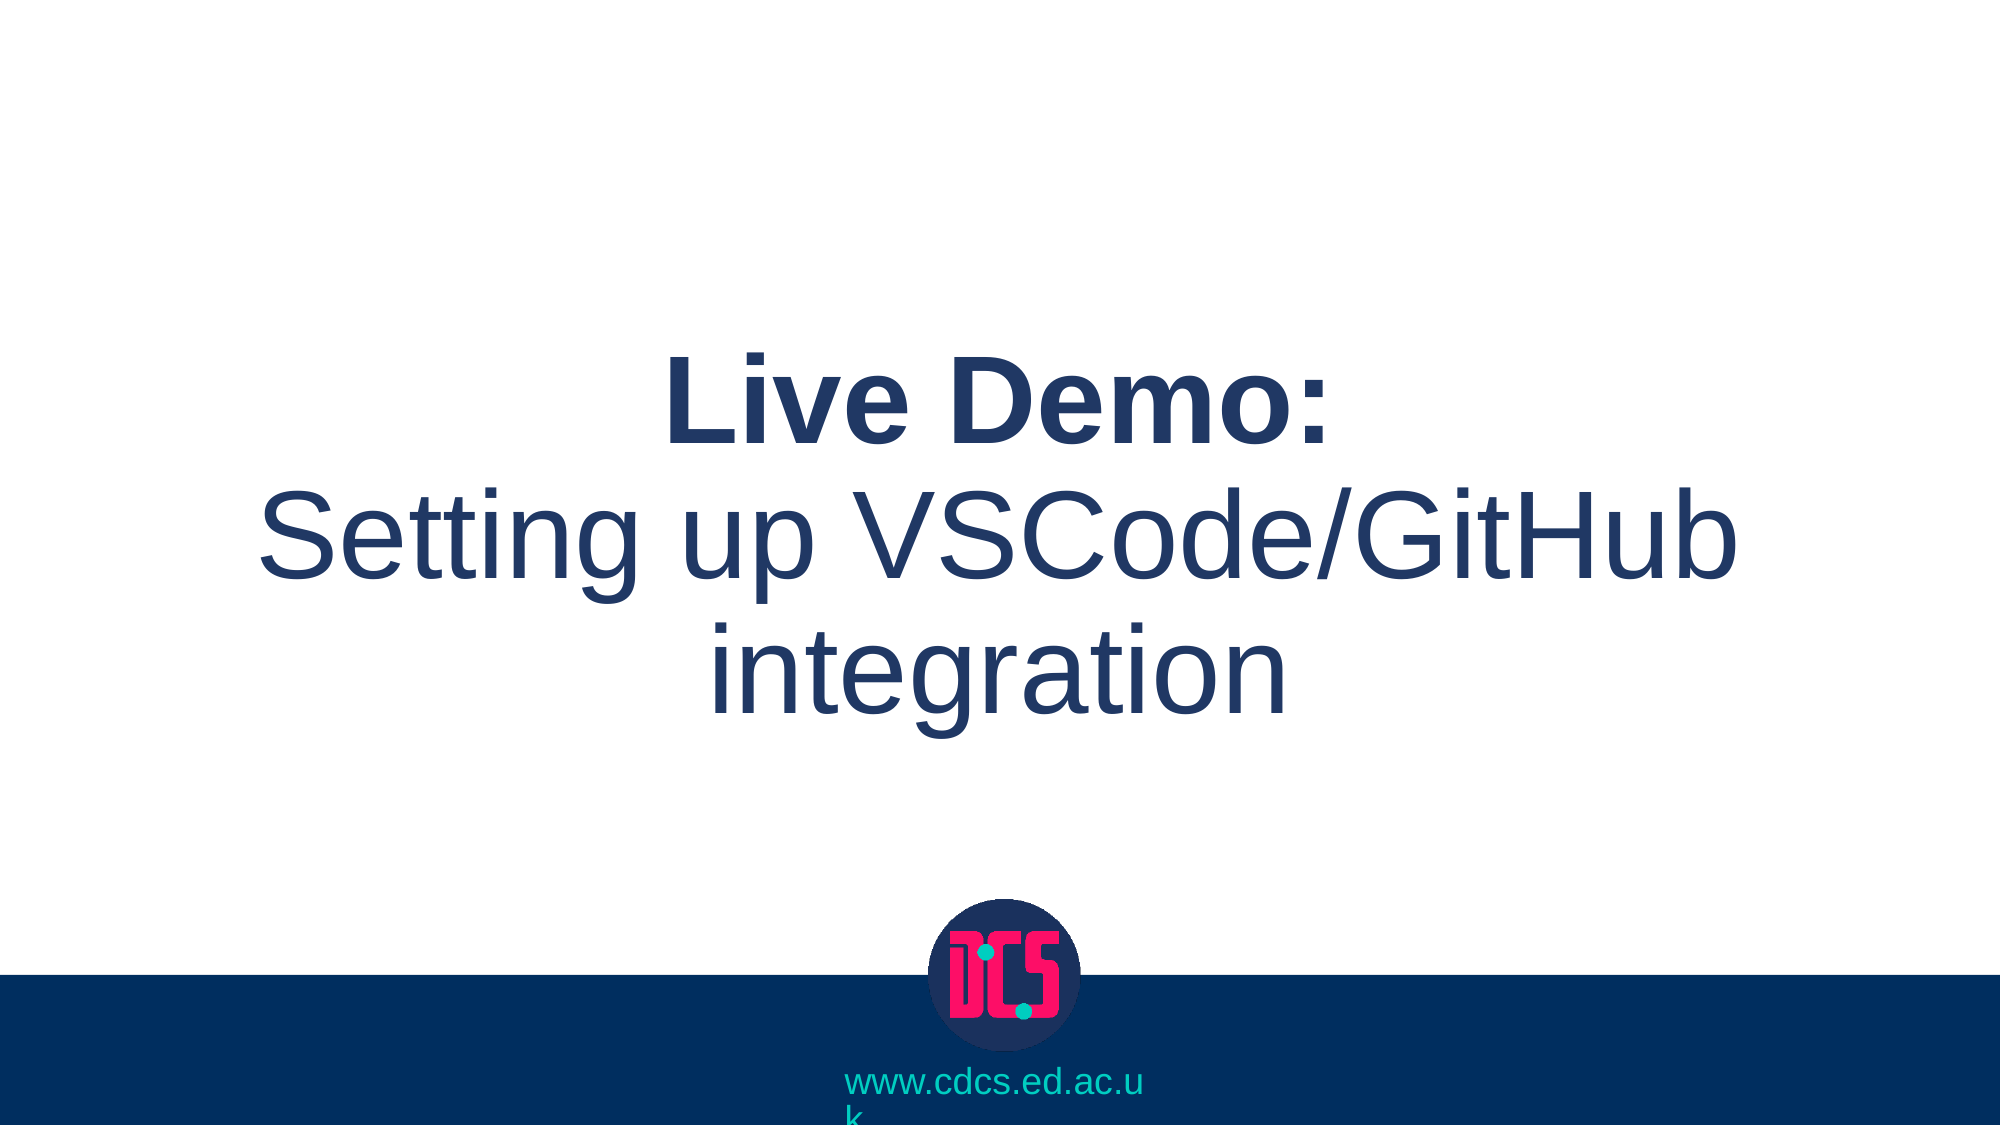

# Live Demo: Setting up VSCode/GitHub integration